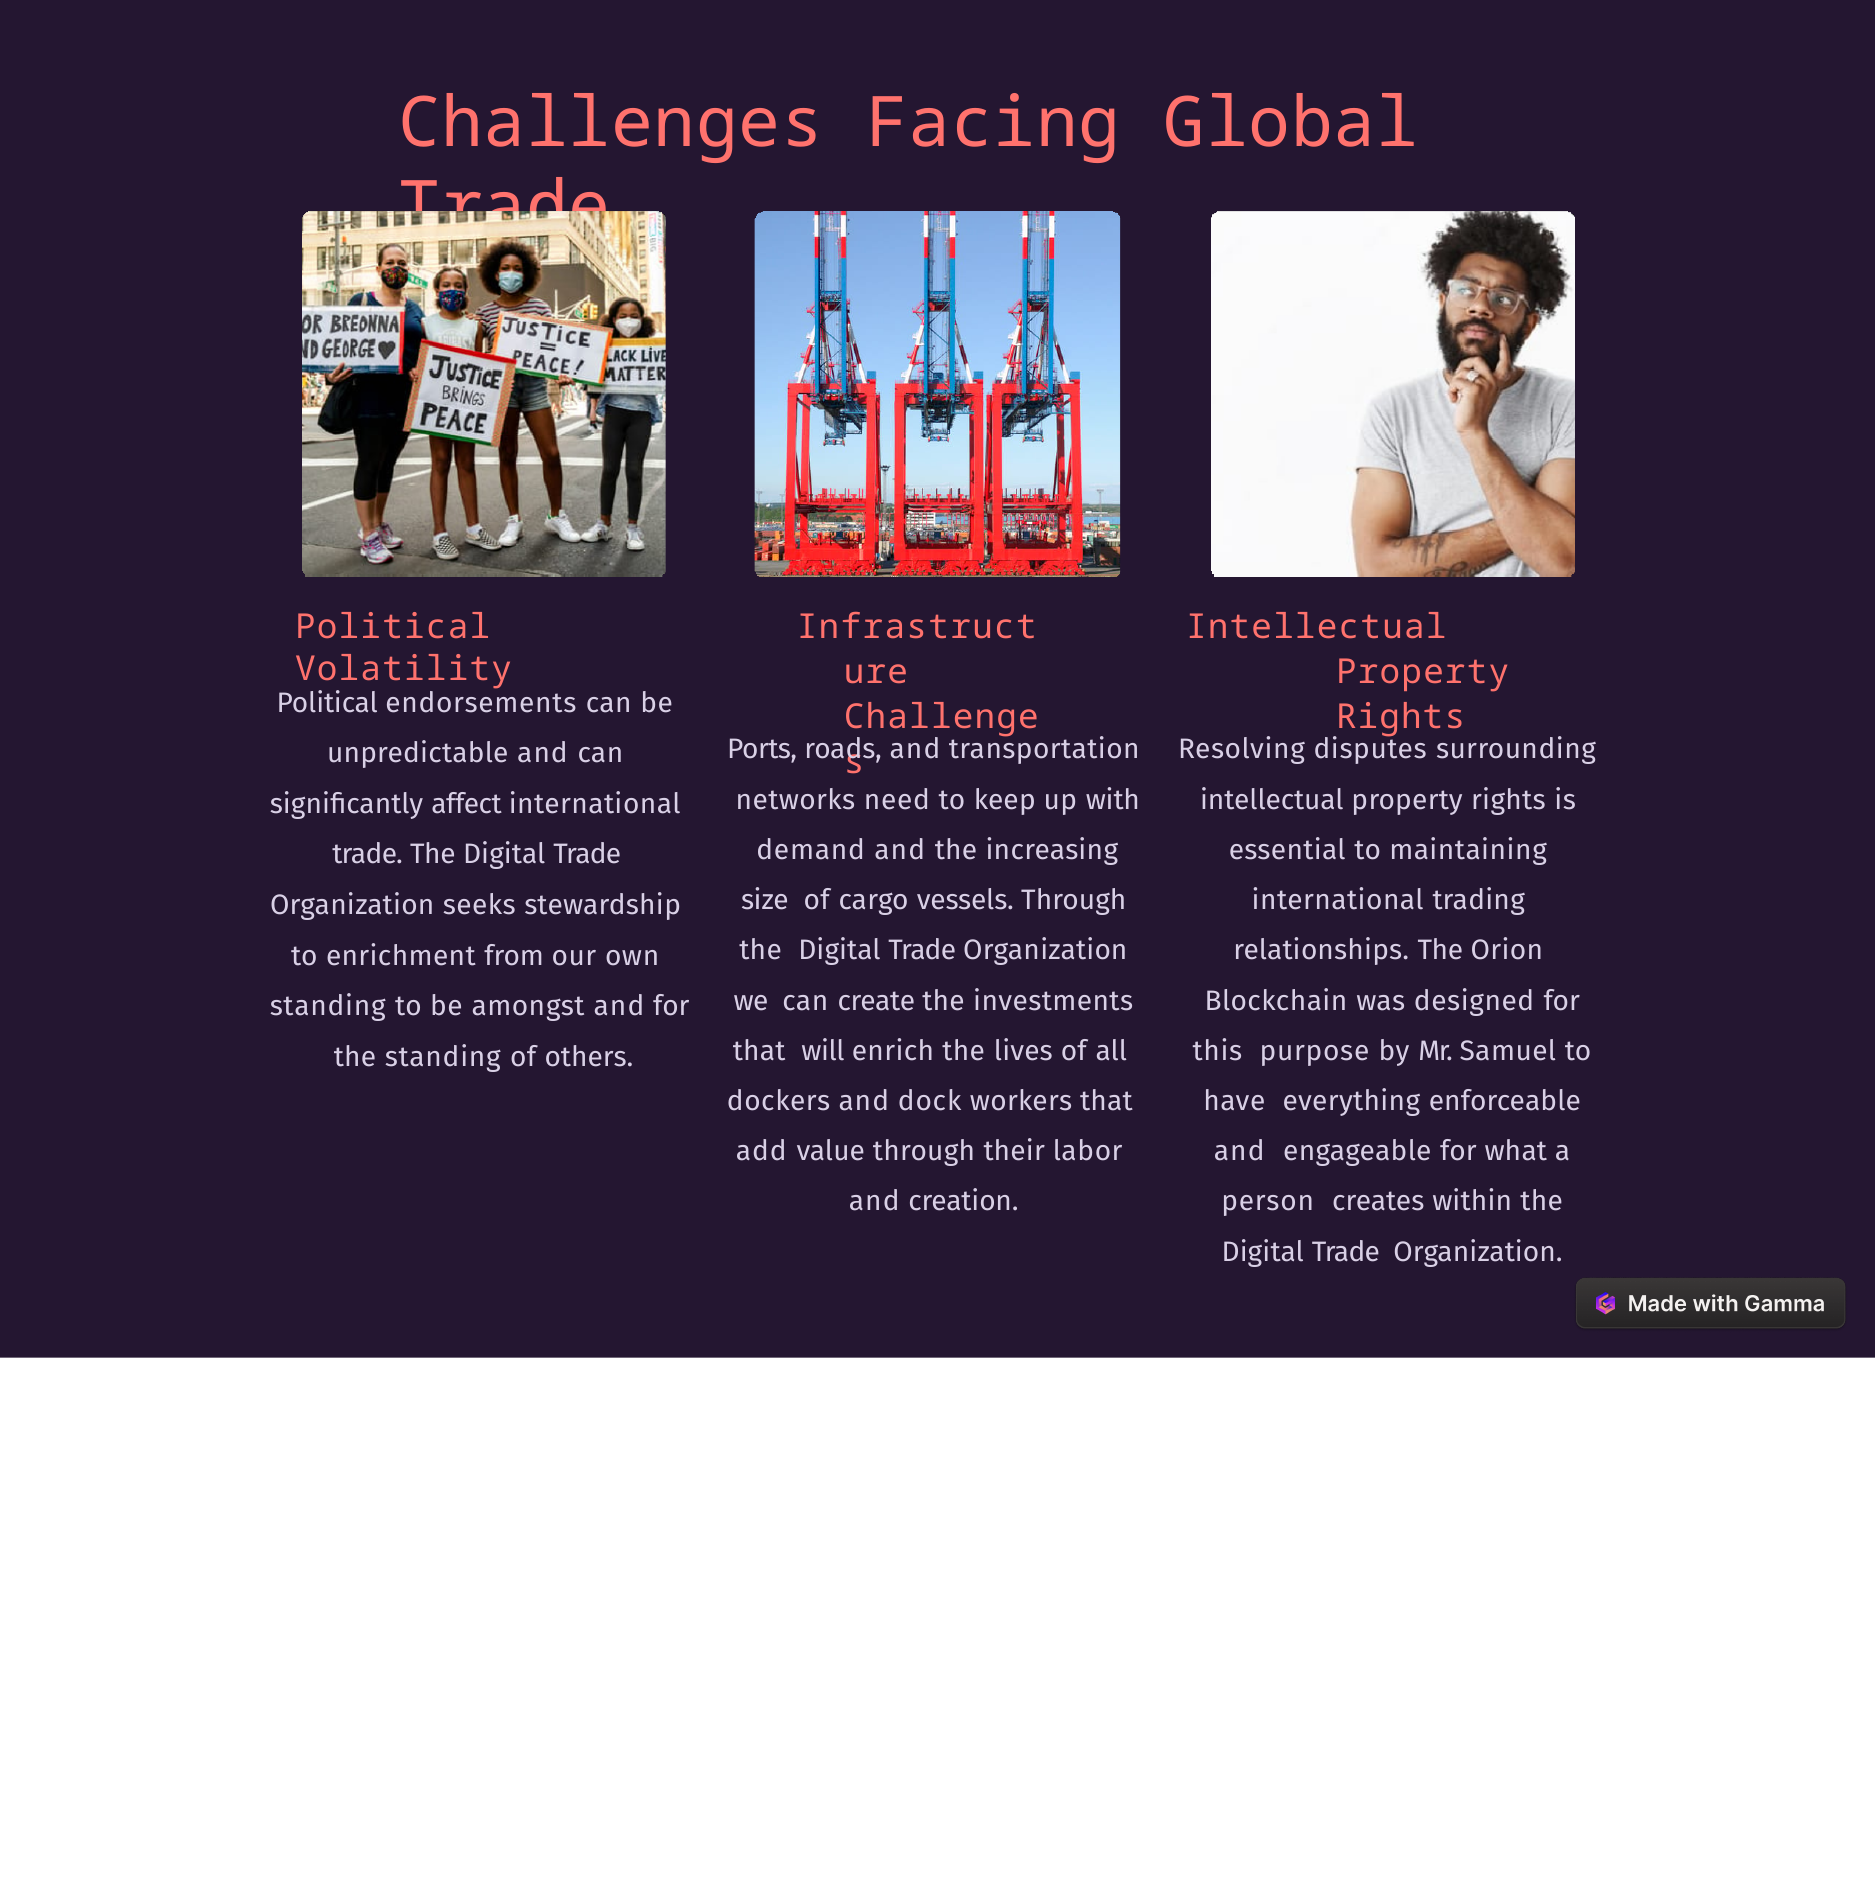

# Challenges Facing Global Trade

Infrastructure  Challenges
Intellectual Property  Rights
Political Volatility
Political endorsements can be  unpredictable and can  significantly affect international  trade. The Digital Trade  Organization seeks stewardship  to enrichment from our own  standing to be amongst and for  the standing of others.
Ports, roads, and transportation  networks need to keep up with  demand and the increasing size  of cargo vessels. Through the  Digital Trade Organization we  can create the investments that  will enrich the lives of all  dockers and dock workers that  add value through their labor  and creation.
Resolving disputes surrounding  intellectual property rights is  essential to maintaining  international trading  relationships. The Orion  Blockchain was designed for this  purpose by Mr. Samuel to have  everything enforceable and  engageable for what a person  creates within the Digital Trade  Organization.